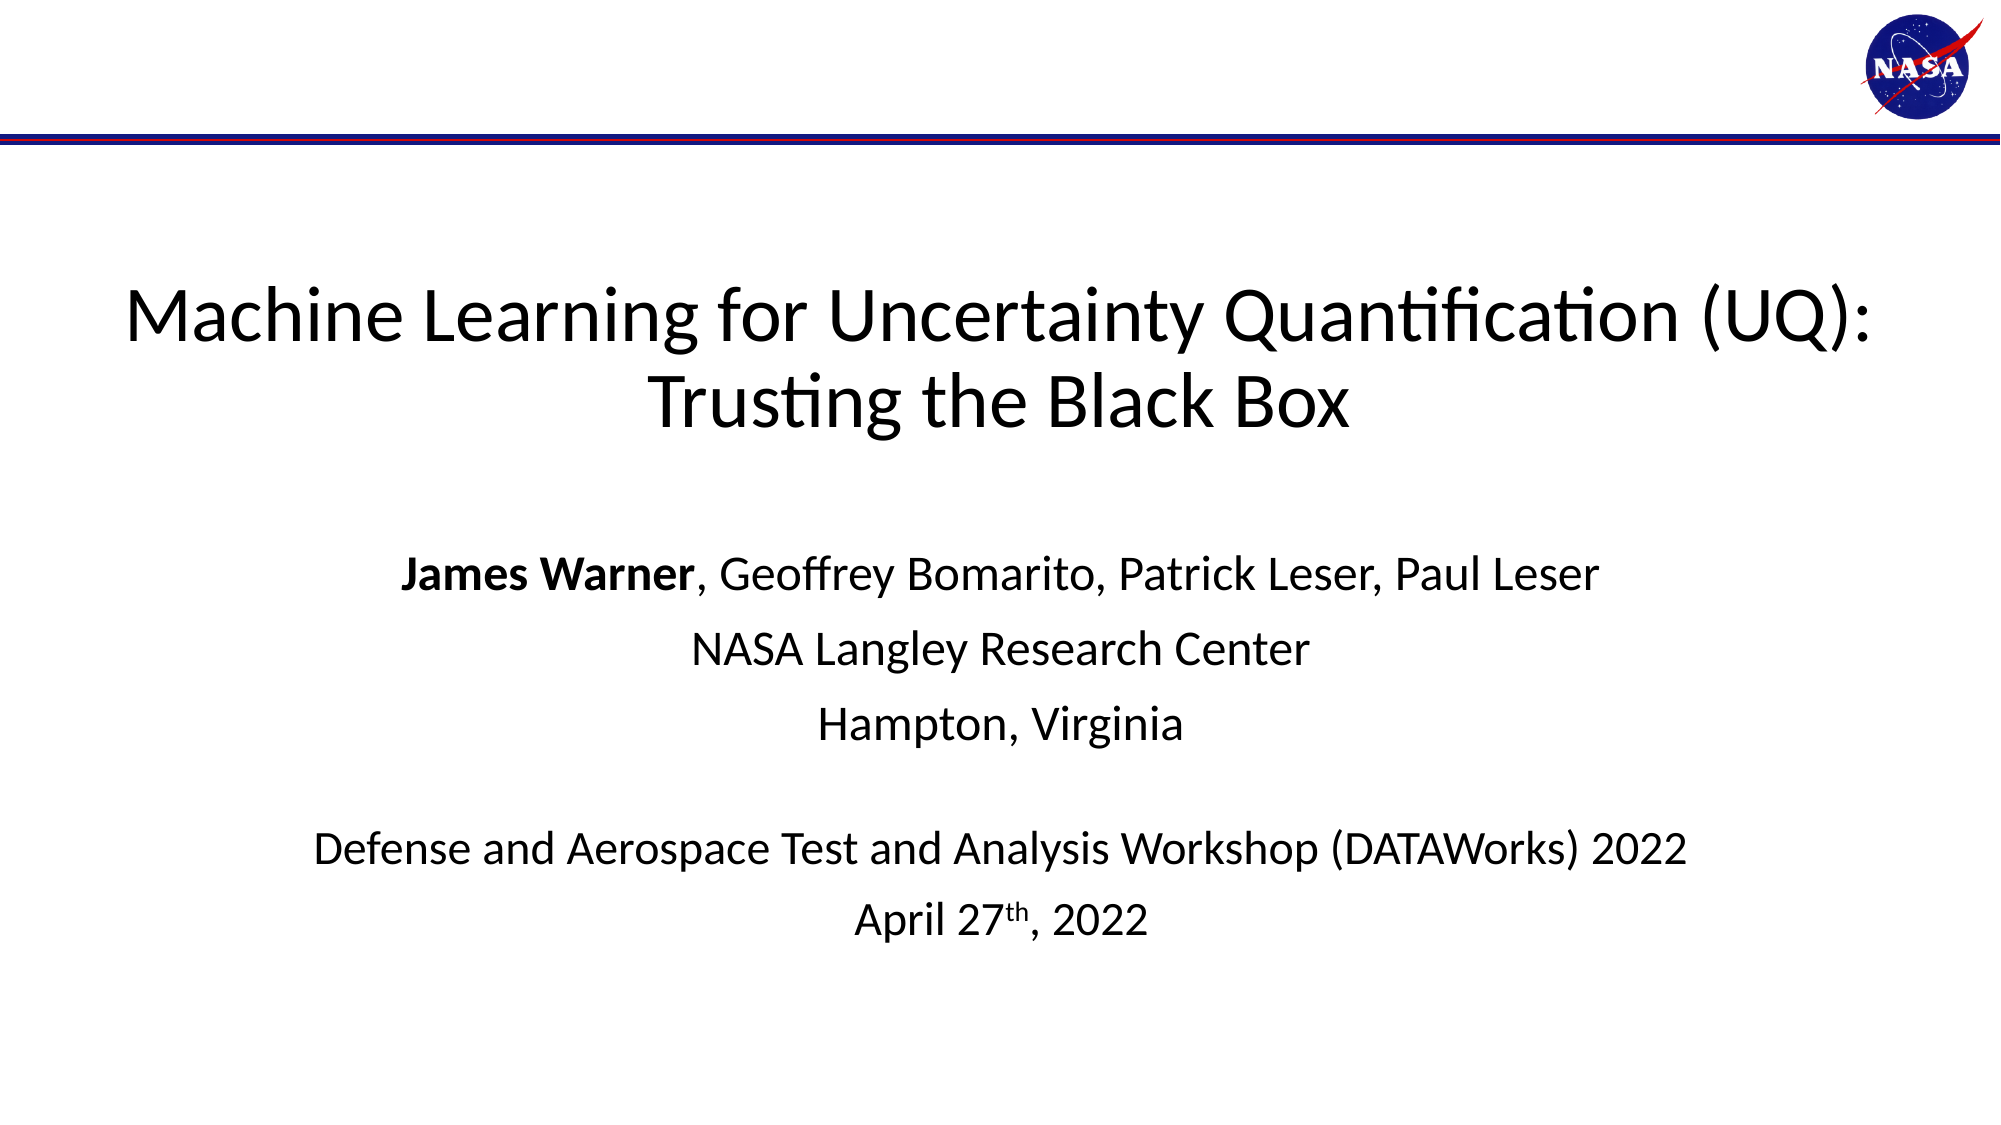

# Machine Learning for Uncertainty Quantification (UQ): Trusting the Black Box
James Warner, Geoffrey Bomarito, Patrick Leser, Paul Leser
NASA Langley Research Center
Hampton, Virginia
Defense and Aerospace Test and Analysis Workshop (DATAWorks) 2022
April 27th, 2022